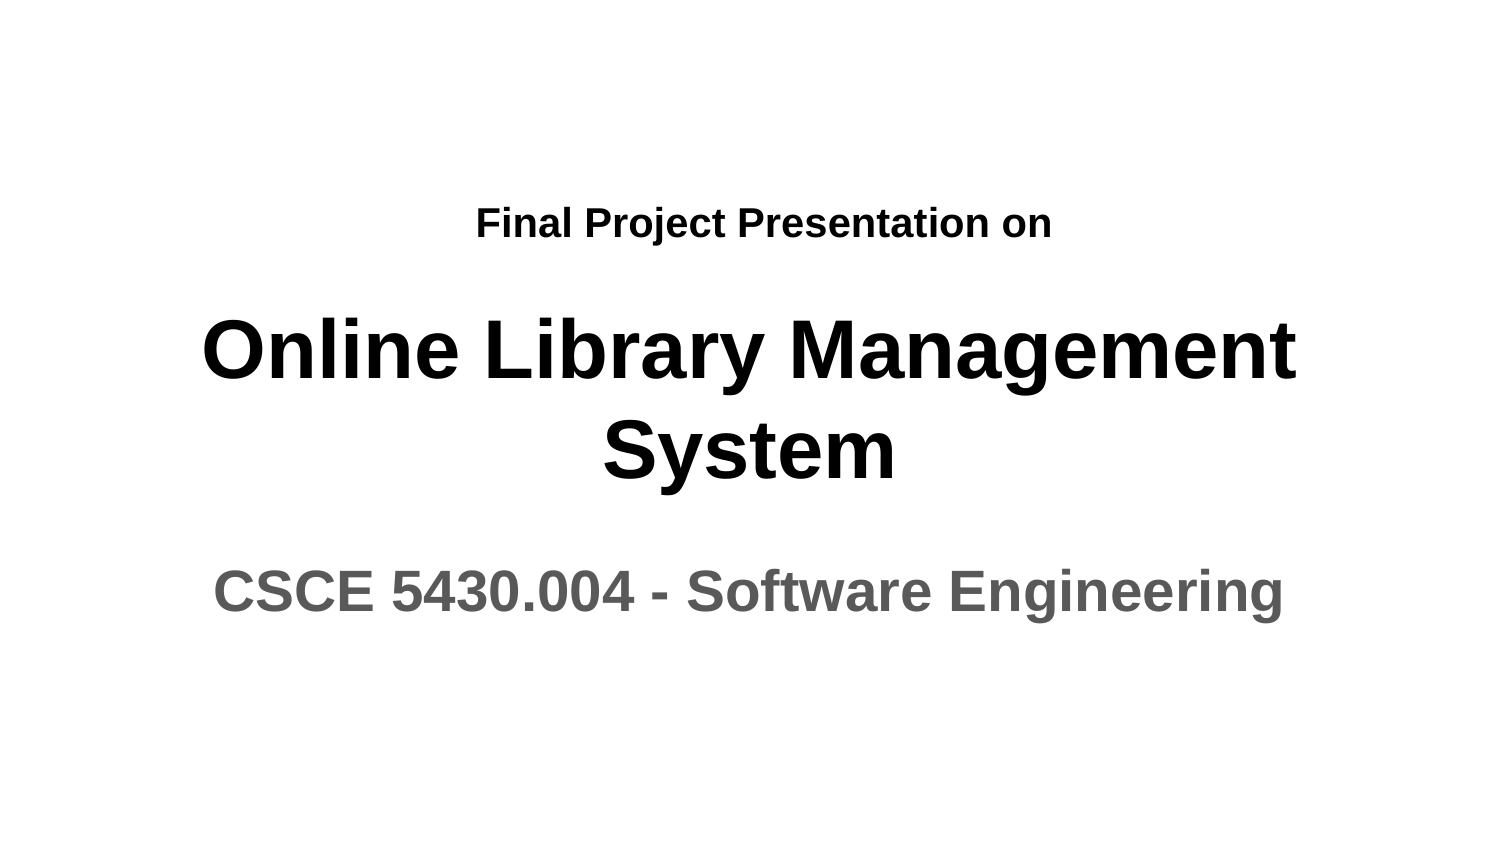

Final Project Presentation on
# Online Library Management System
CSCE 5430.004 - Software Engineering